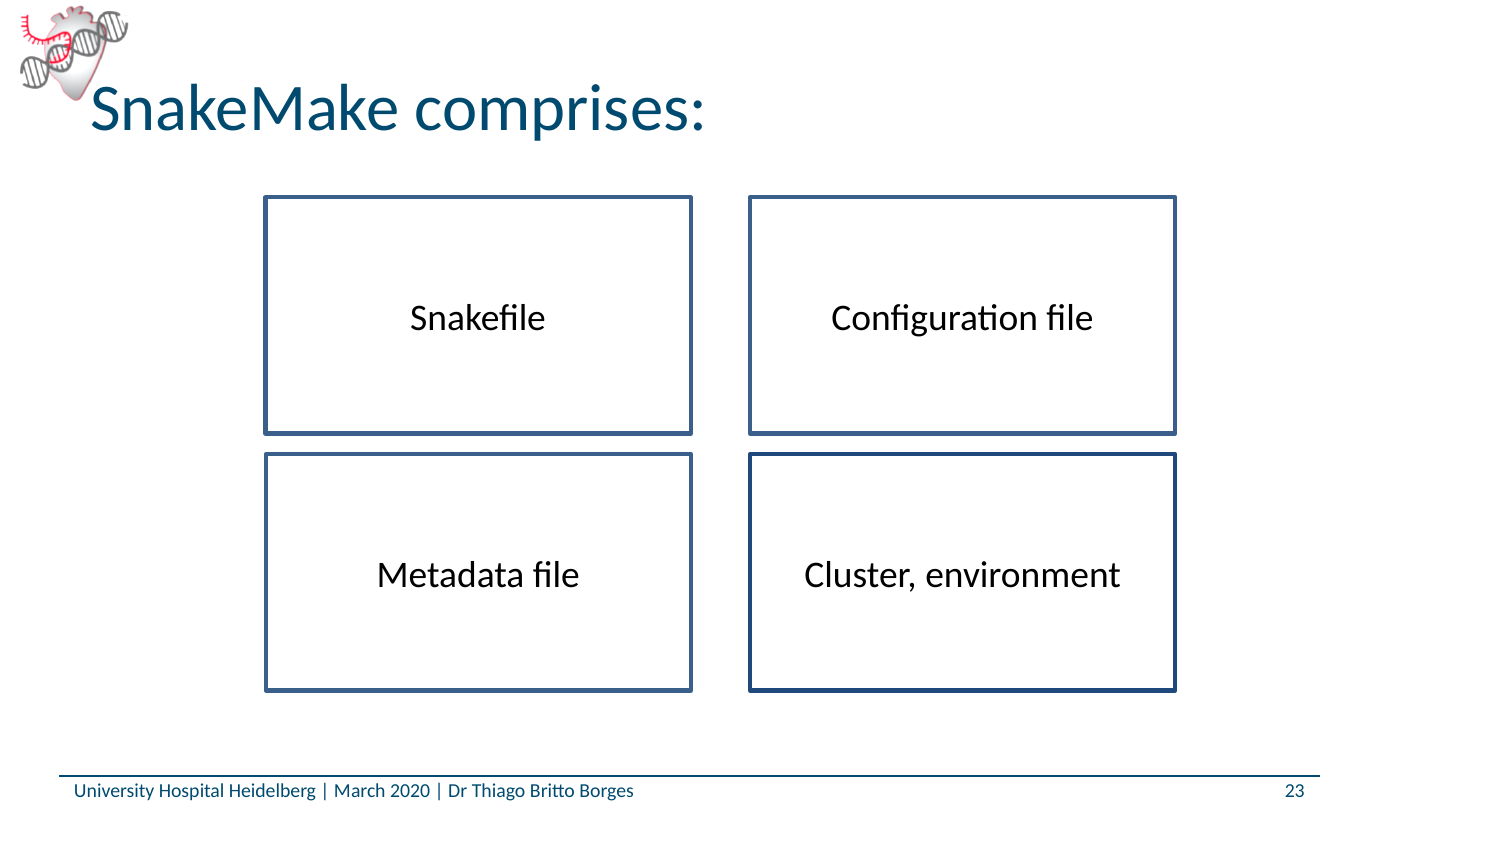

# SnakeMake comprises:
Snakefile
Configuration file
Metadata file
Cluster, environment
University Hospital Heidelberg | March 2020 | Dr Thiago Britto Borges
23